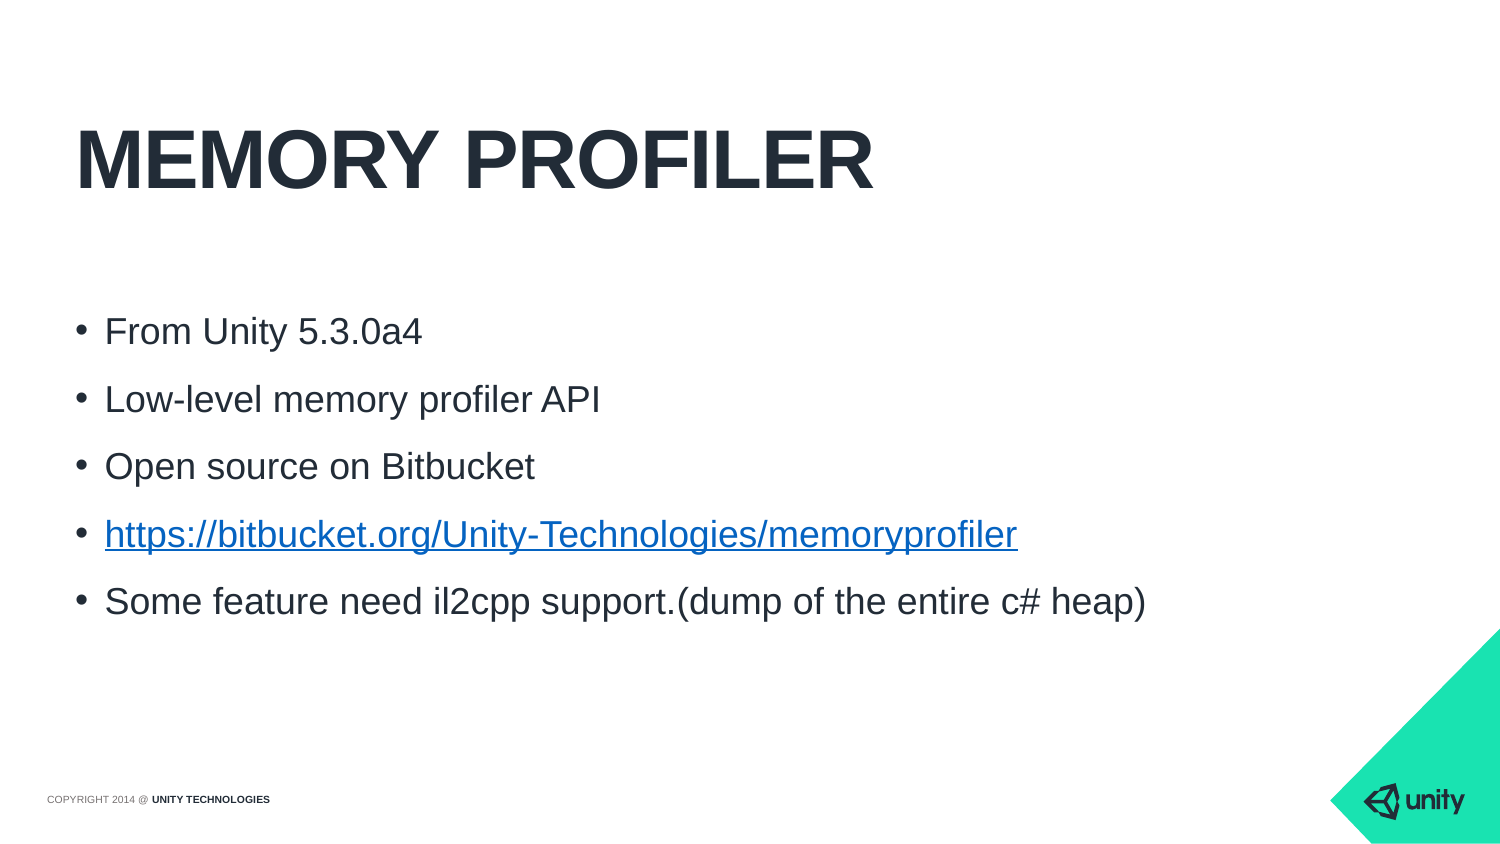

# Memory profiler
From Unity 5.3.0a4
Low-level memory profiler API
Open source on Bitbucket
https://bitbucket.org/Unity-Technologies/memoryprofiler
Some feature need il2cpp support.(dump of the entire c# heap)